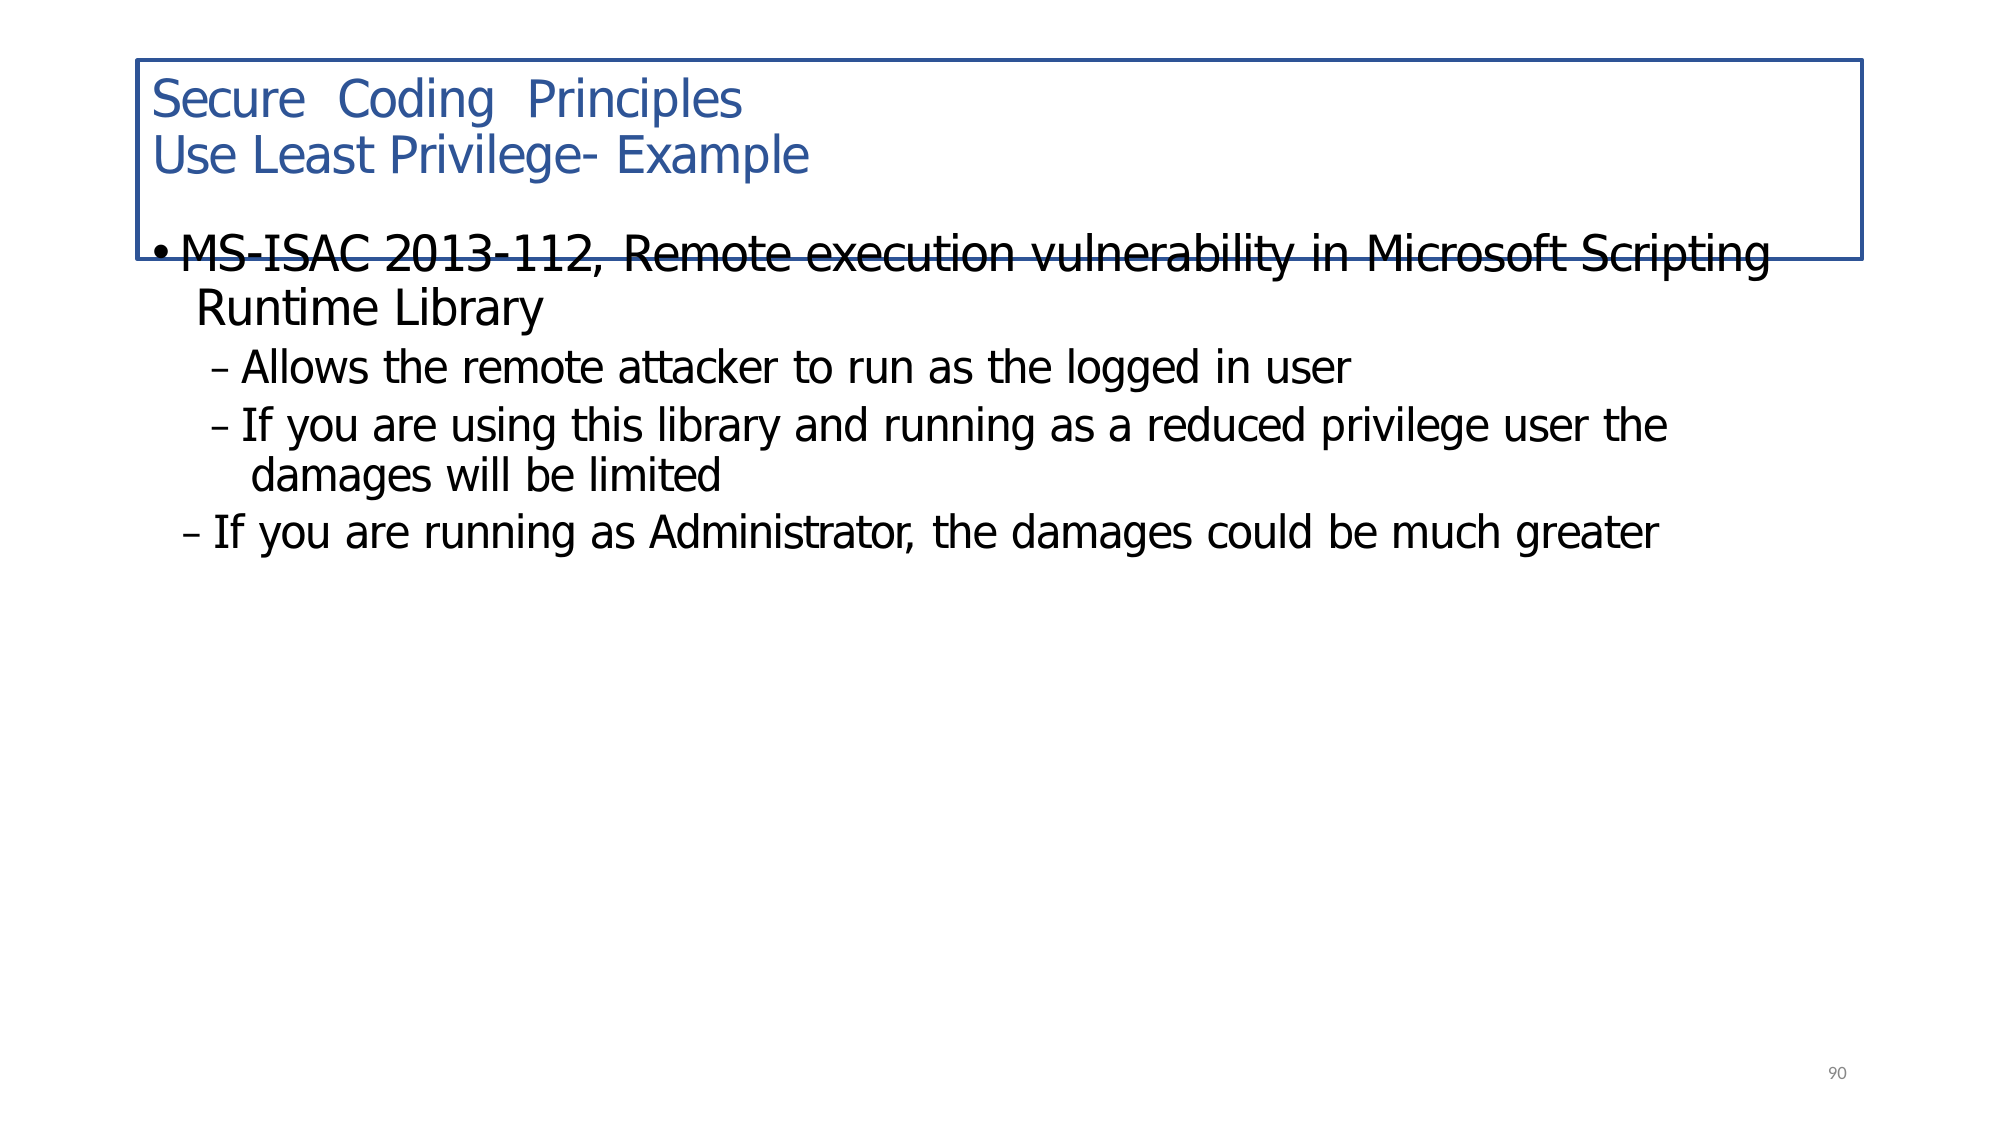

# Secure Coding Principles  Use Least Privilege- Example
MS-ISAC 2013-112, Remote execution vulnerability in Microsoft Scripting  Runtime Library
– Allows the remote attacker to run as the logged in user
– If you are using this library and running as a reduced privilege user the  damages will be limited
– If you are running as Administrator, the damages could be much greater
90